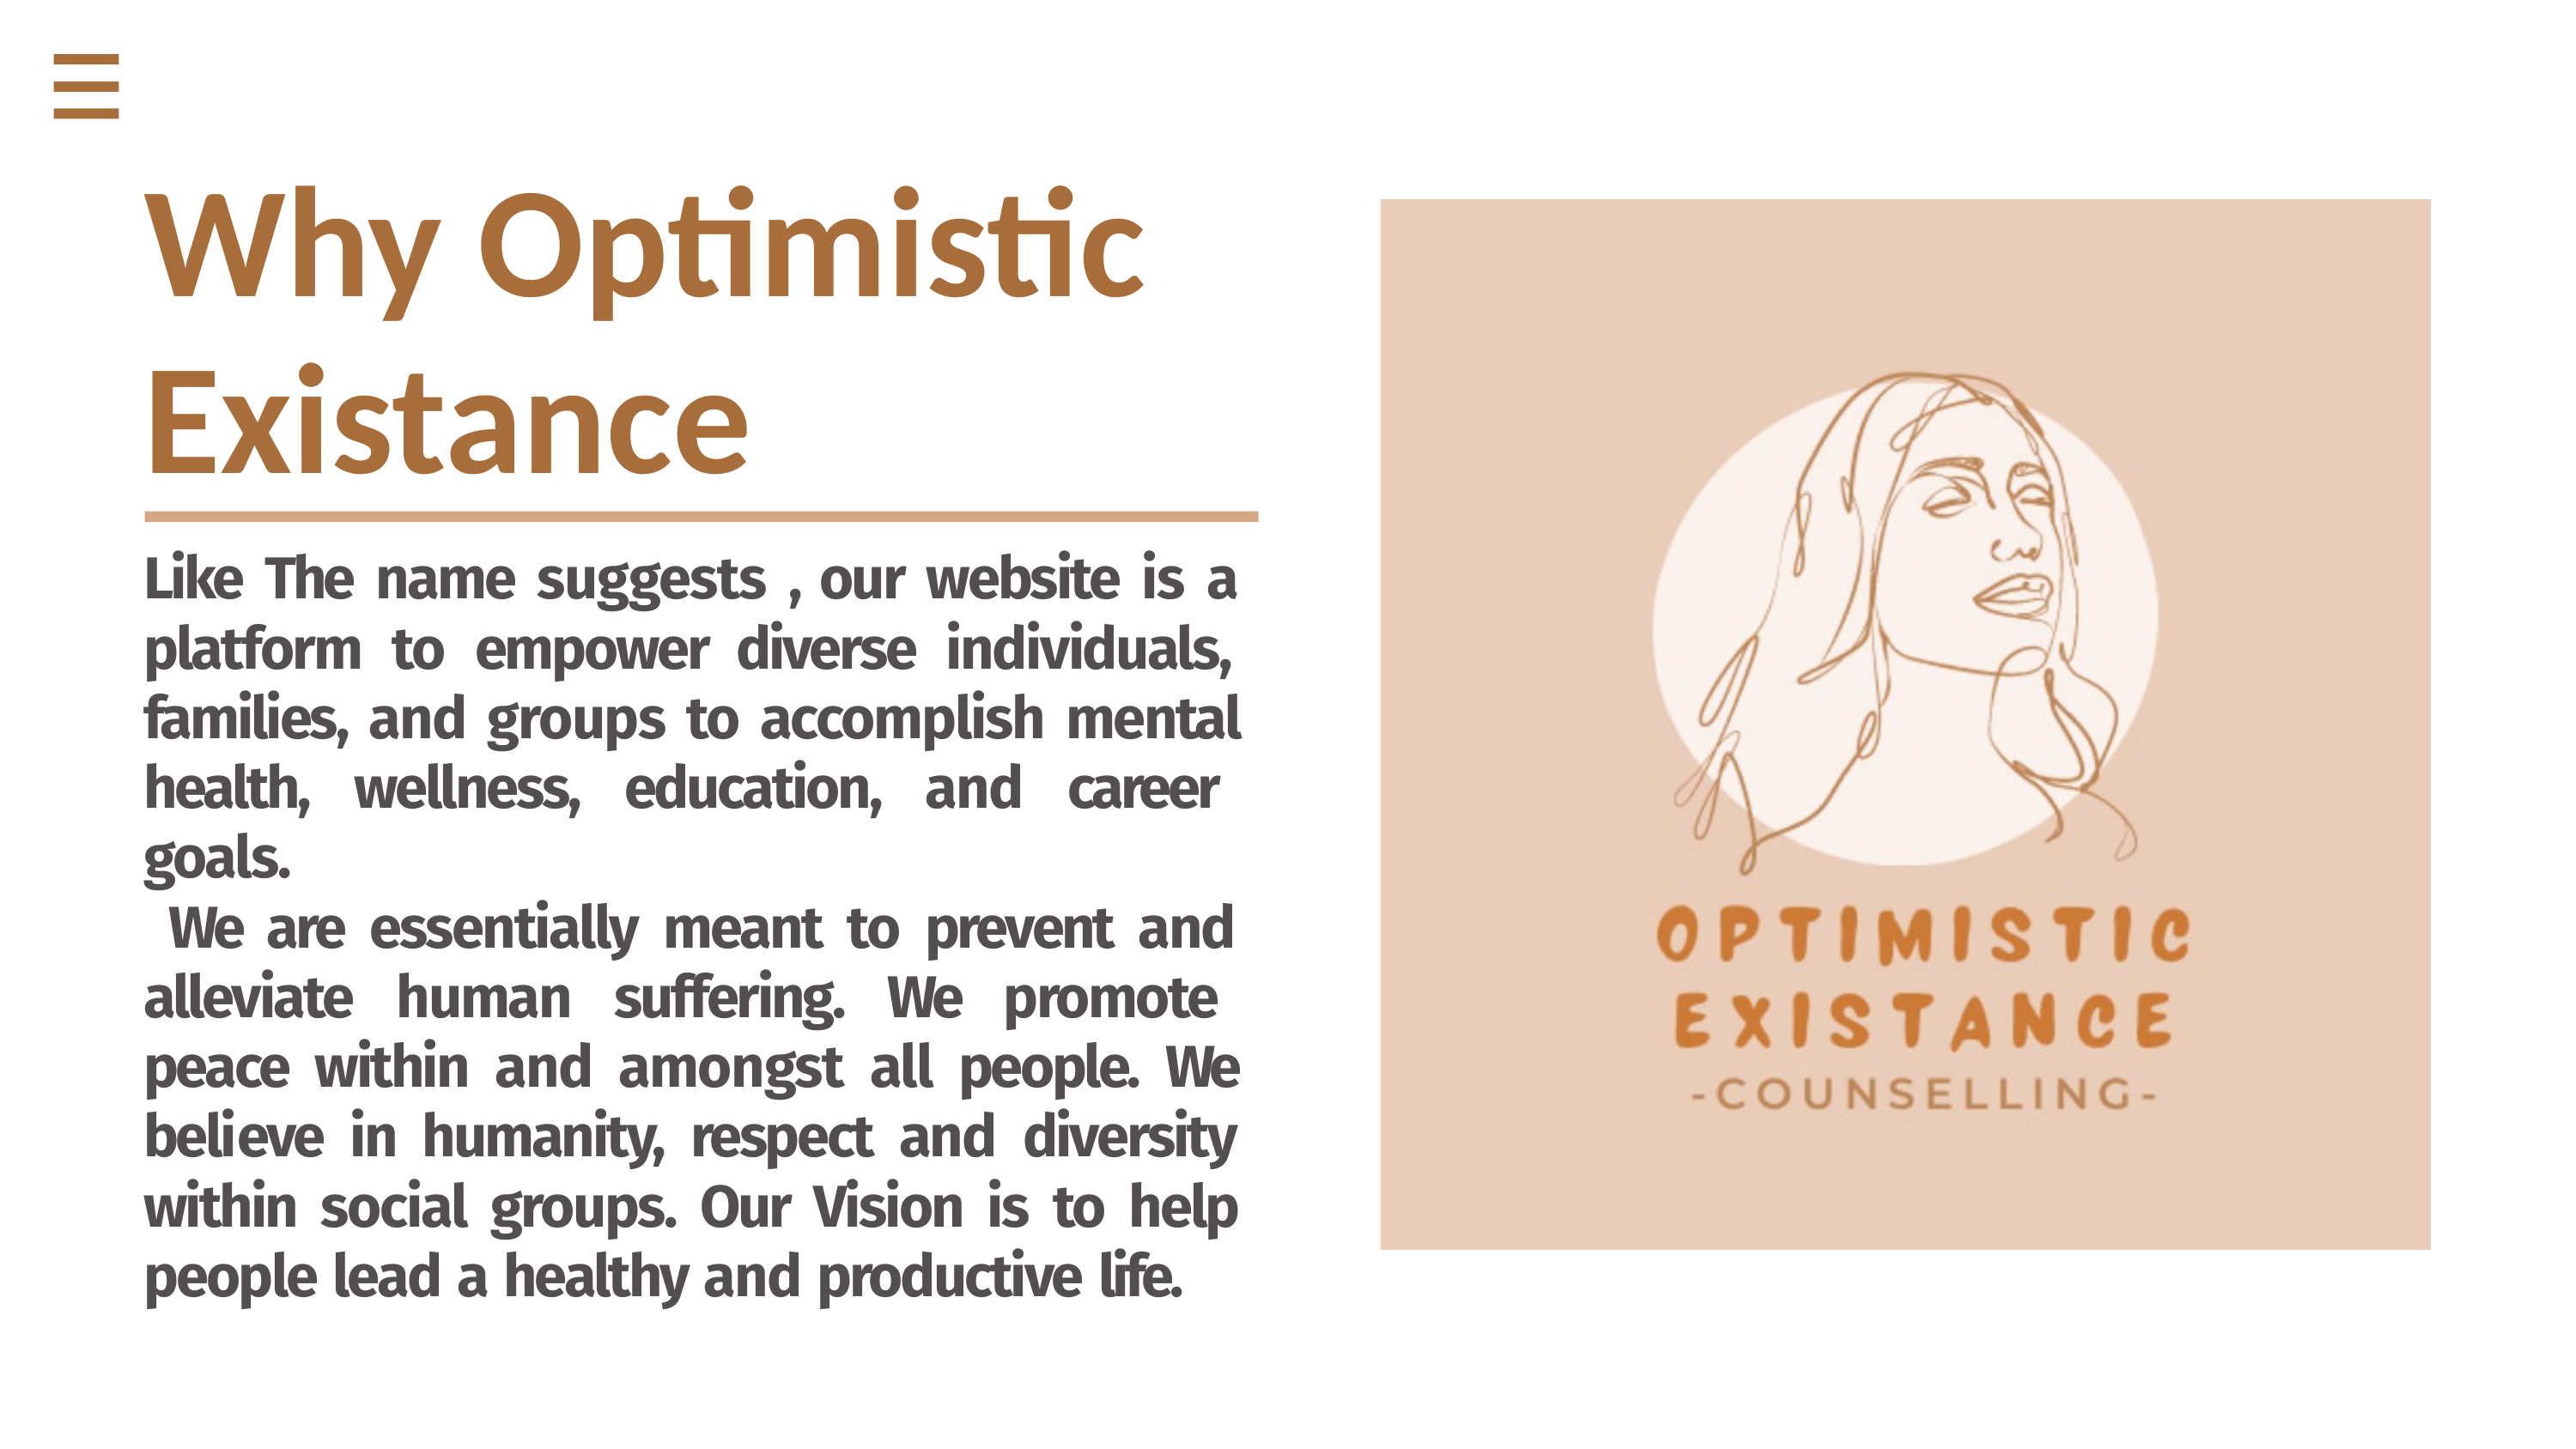

# Why Optimistic Existance

Like The name suggests , our website is a  platform to empower diverse individuals,  families, and groups to accomplish mental  health, wellness, education, and career  goals.
We are essentially meant to prevent and  alleviate human suffering. We promote  peace within and amongst all people. We  believe in humanity, respect and diversity  within social groups. Our Vision is to help  people lead a healthy and productive life.
3